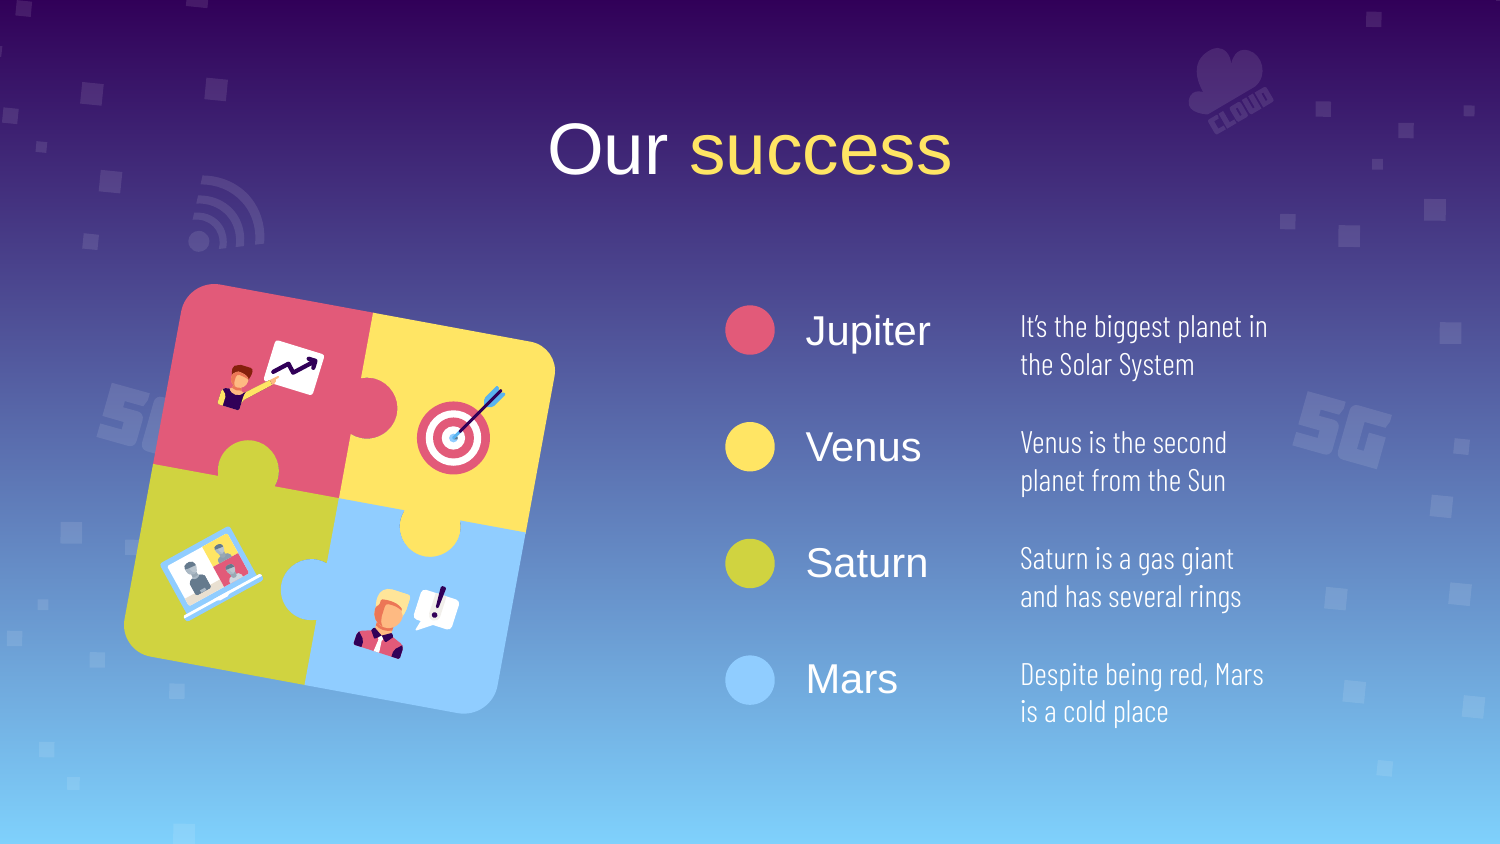

# Our success
Jupiter
It’s the biggest planet in the Solar System

Venus
Venus is the second planet from the Sun

Saturn
Saturn is a gas giant and has several rings

Mars
Despite being red, Mars is a cold place